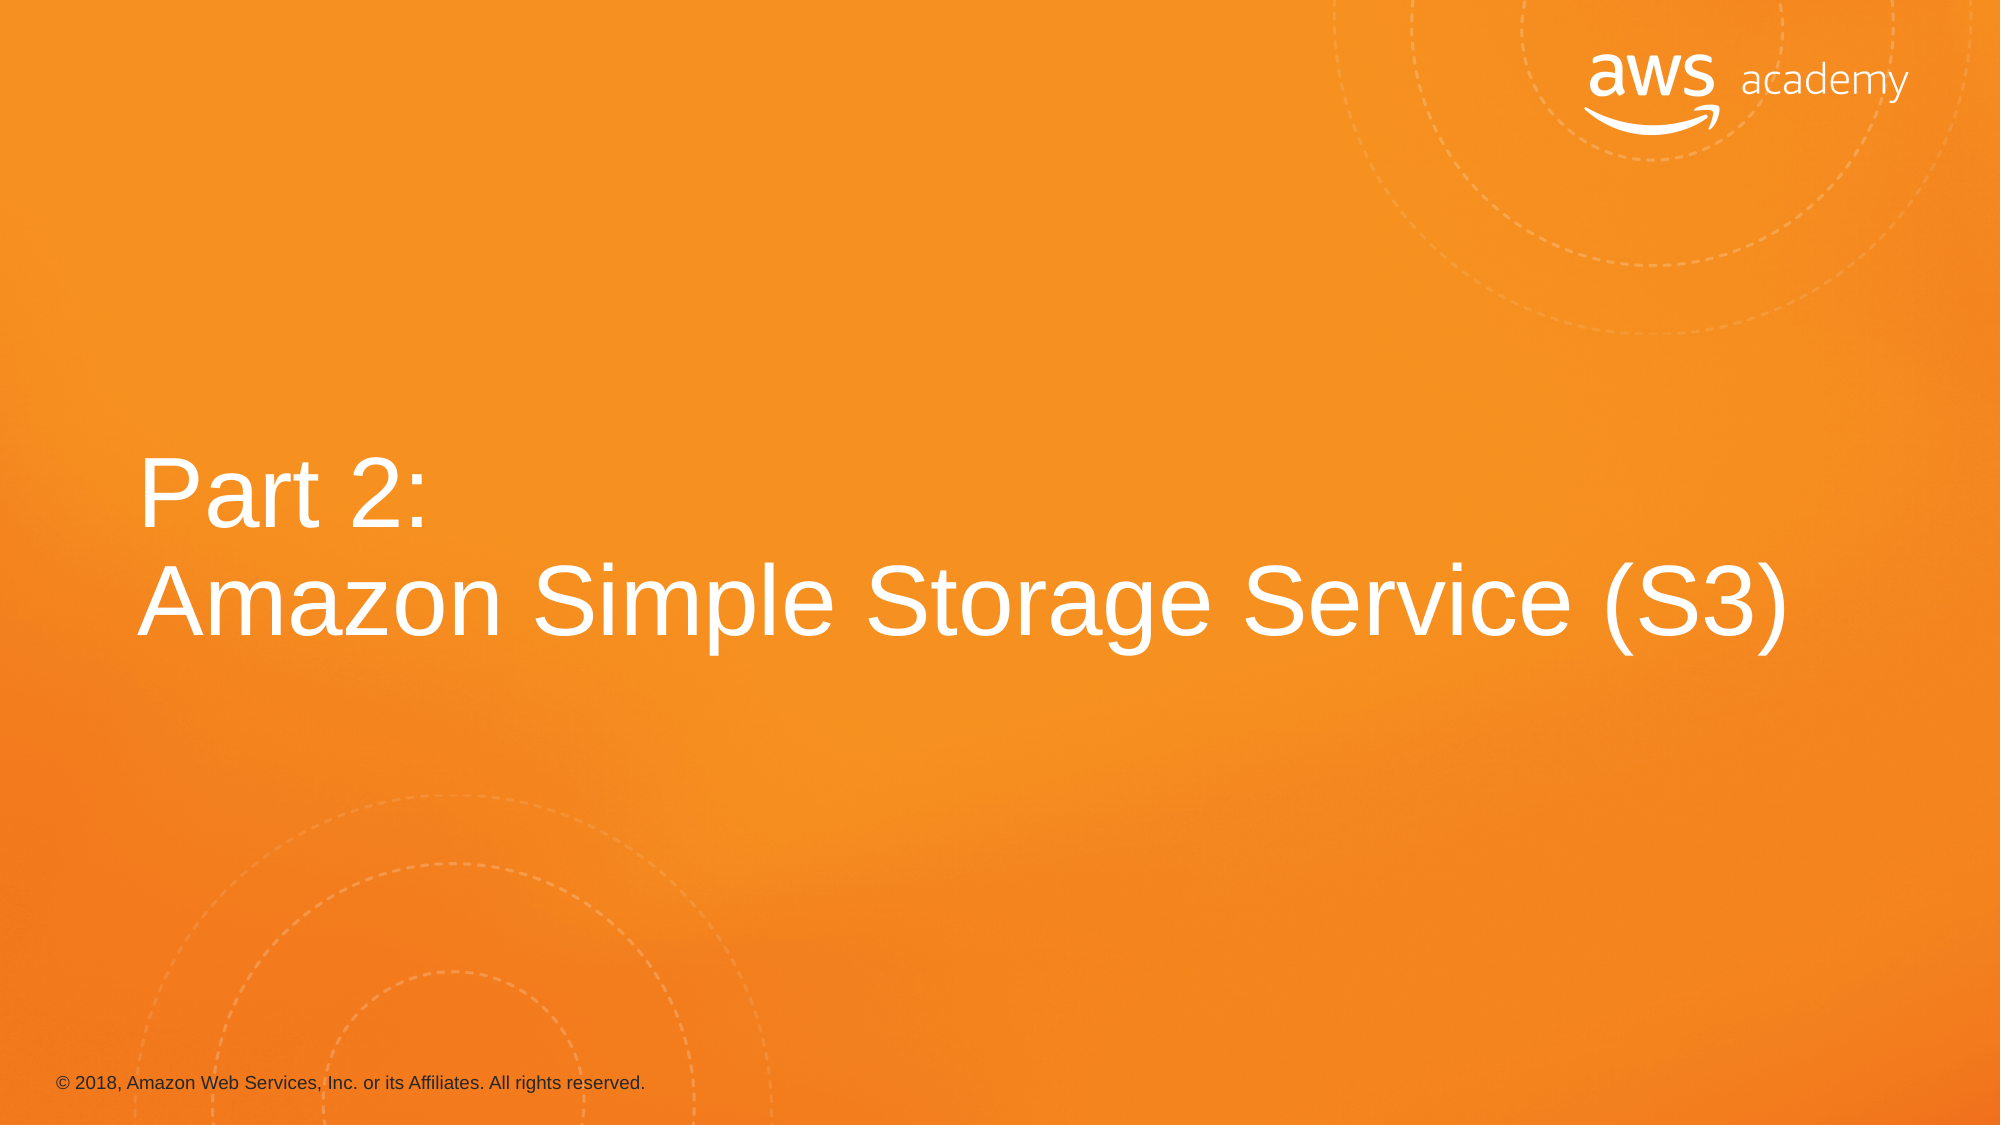

# Part 2: Amazon Simple Storage Service (S3)